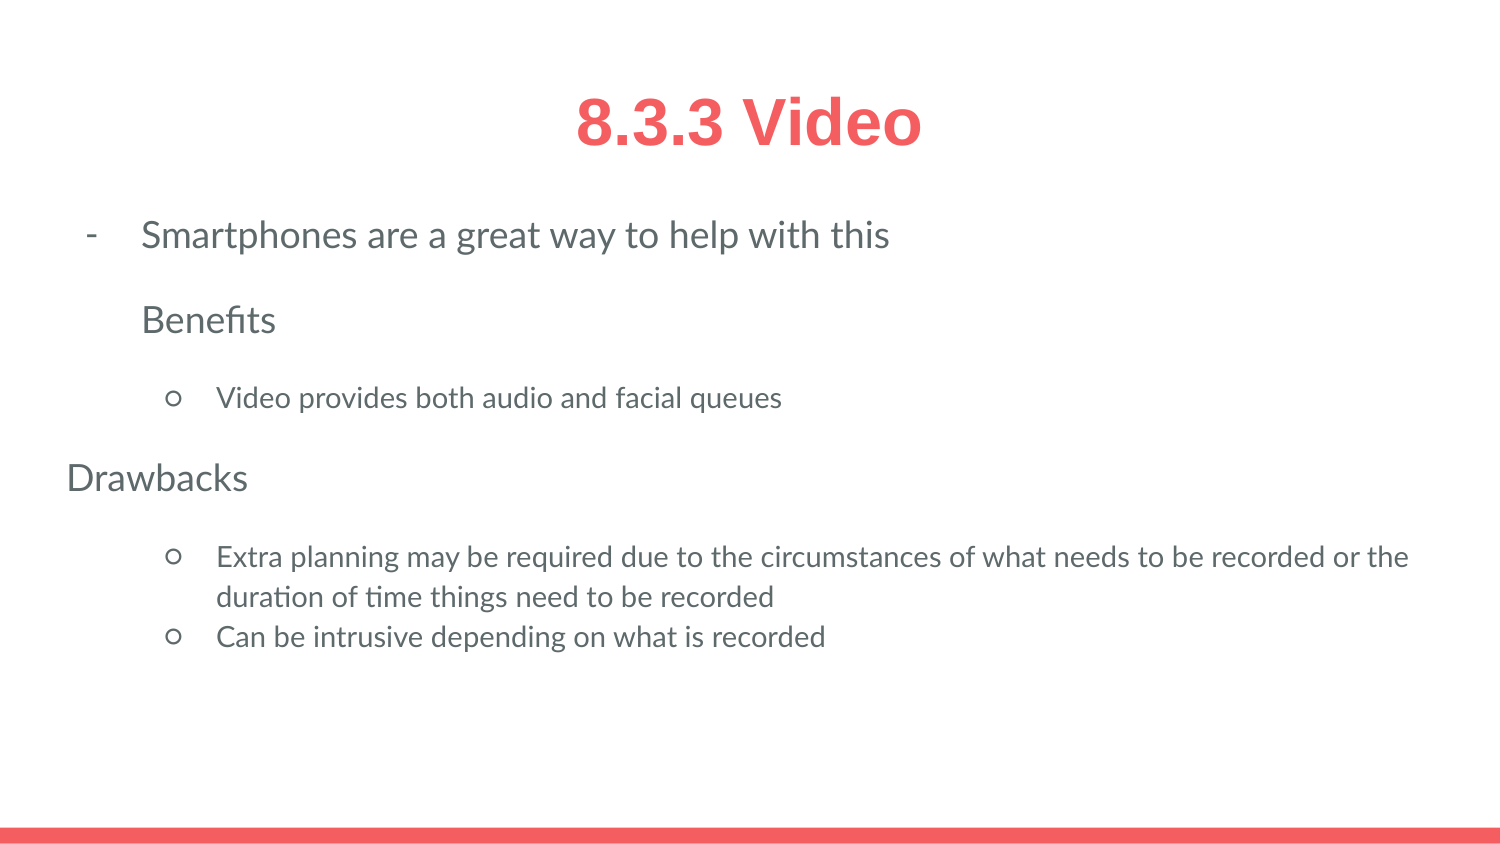

# 8.3.3 Video
Smartphones are a great way to help with this
Benefits
Video provides both audio and facial queues
Drawbacks
Extra planning may be required due to the circumstances of what needs to be recorded or the duration of time things need to be recorded
Can be intrusive depending on what is recorded